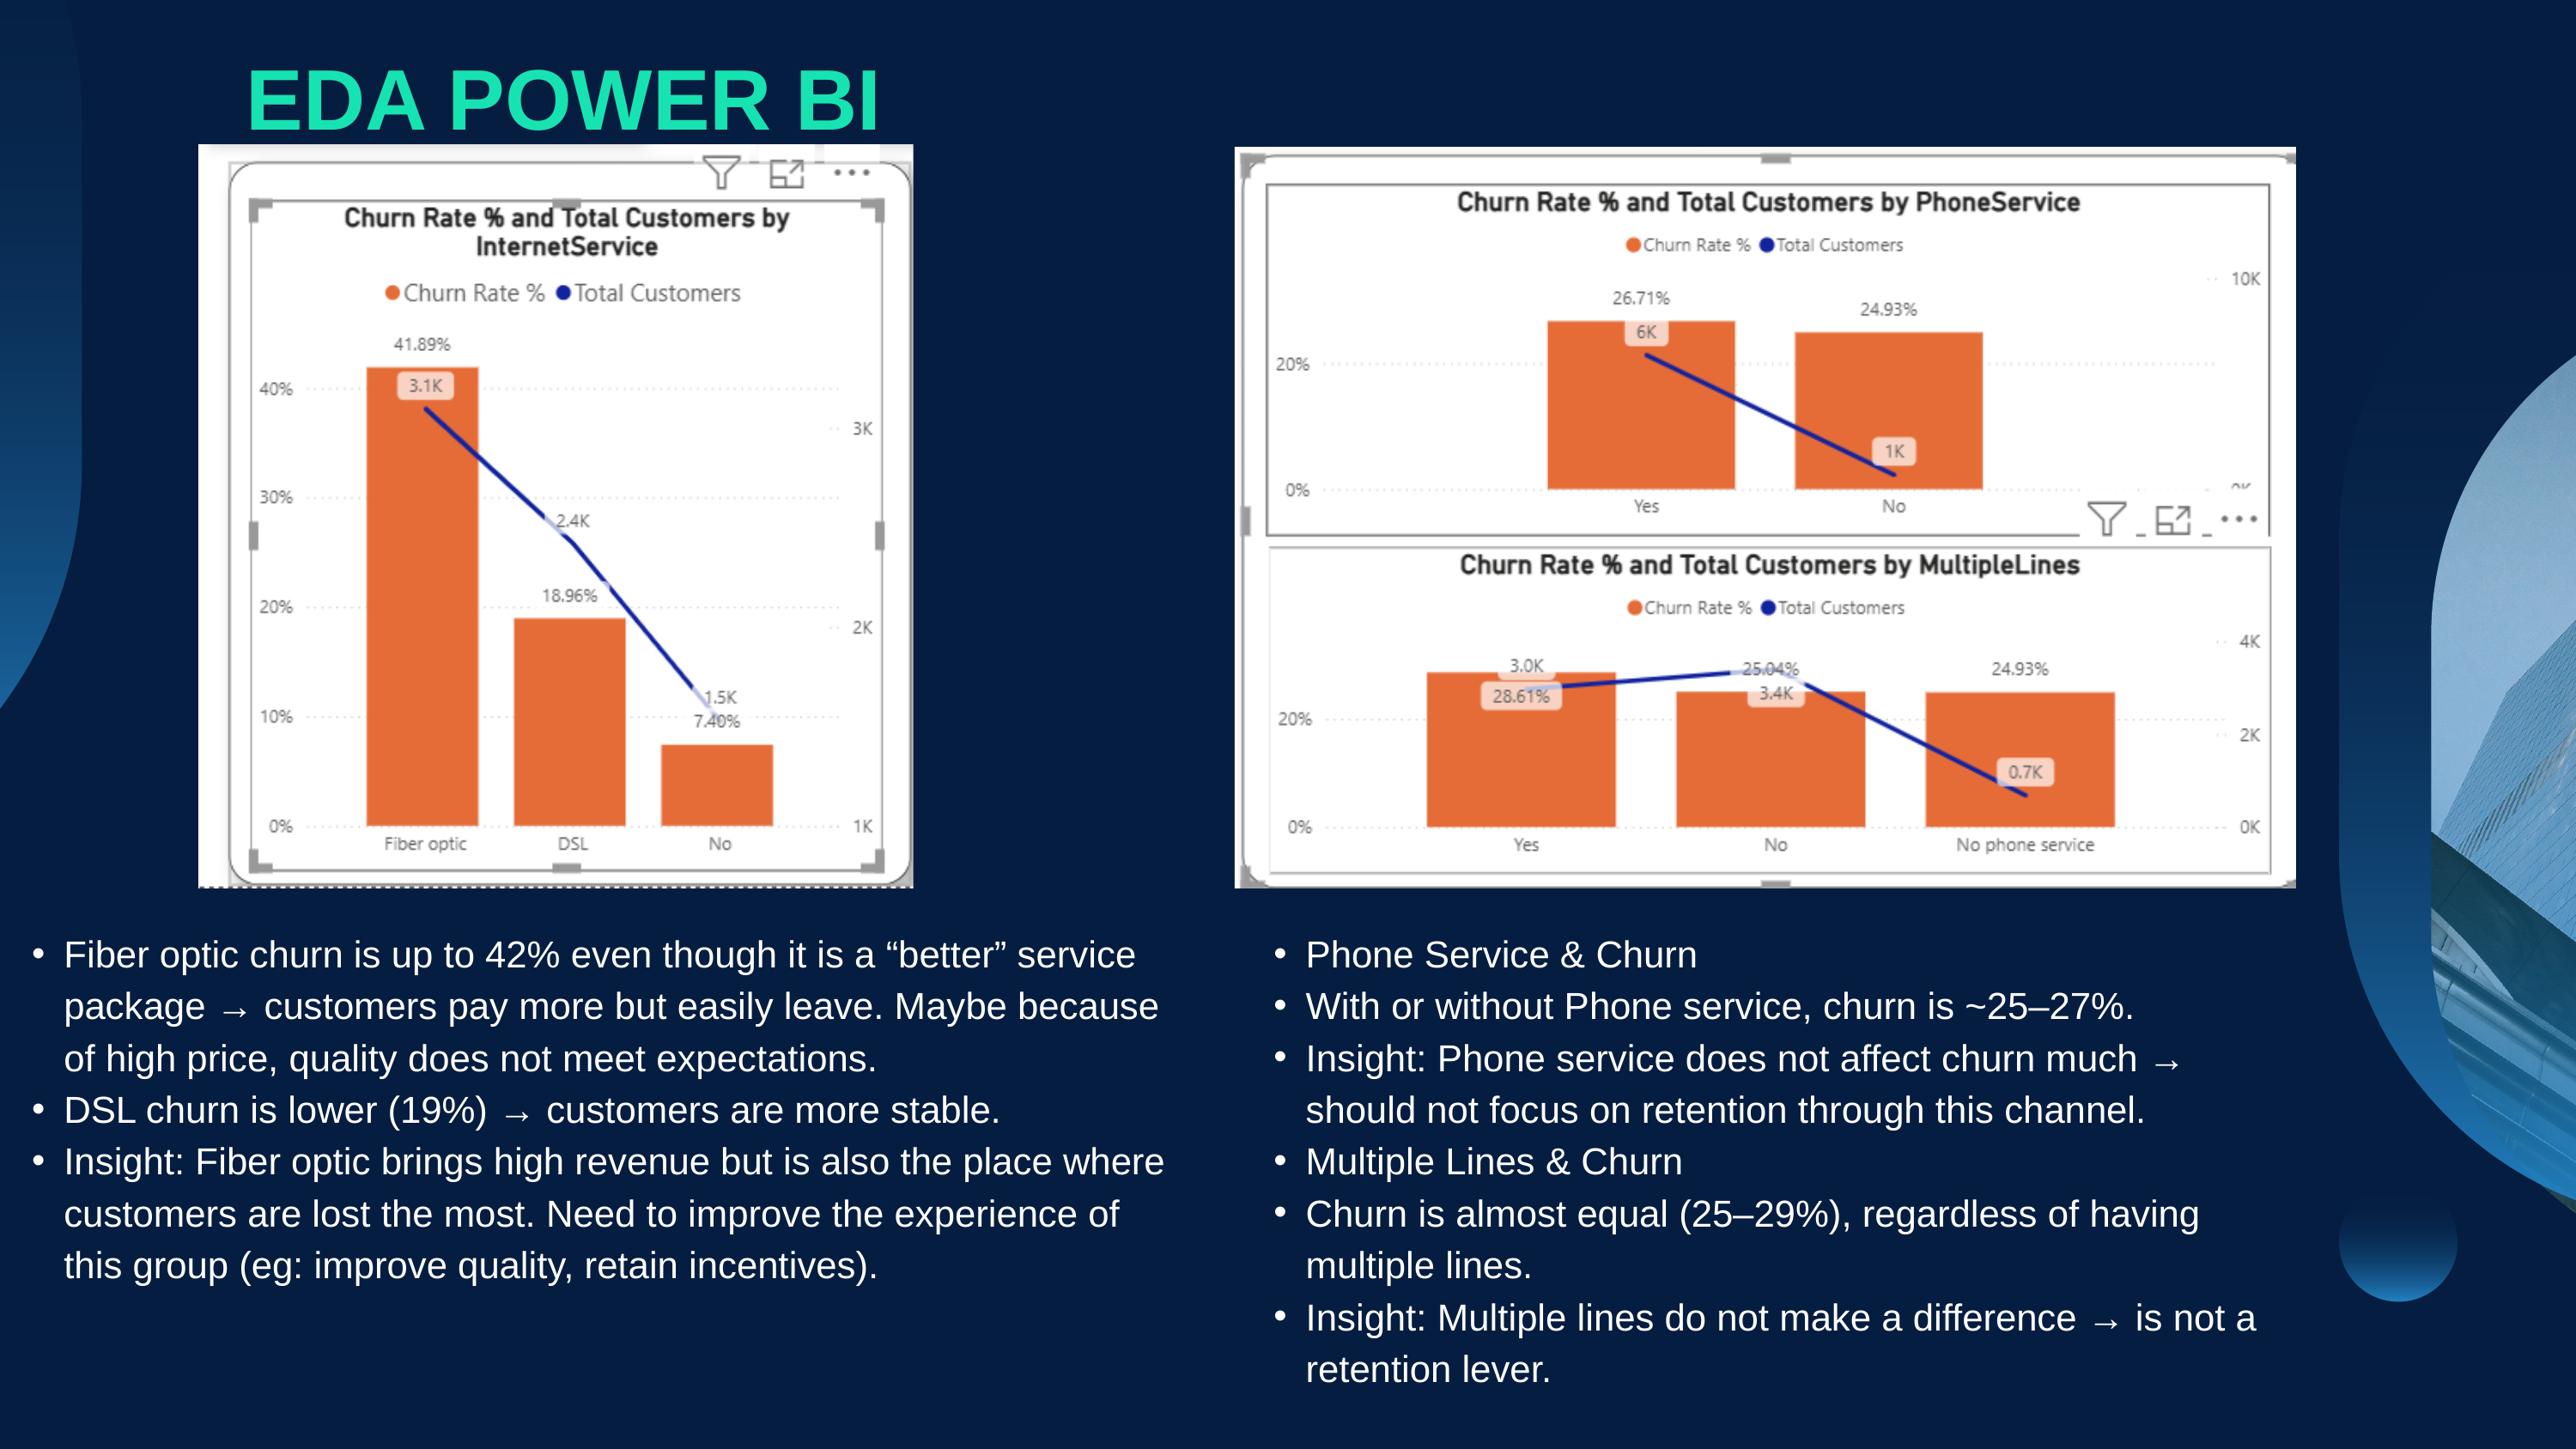

EDA POWER BI

Fiber optic churn is up to 42% even though it is a “better” service package → customers pay more but easily leave. Maybe because of high price, quality does not meet expectations.
DSL churn is lower (19%) → customers are more stable.
Insight: Fiber optic brings high revenue but is also the place where customers are lost the most. Need to improve the experience of this group (eg: improve quality, retain incentives).
Phone Service & Churn
With or without Phone service, churn is ~25–27%.
Insight: Phone service does not affect churn much → should not focus on retention through this channel.
Multiple Lines & Churn
Churn is almost equal (25–29%), regardless of having multiple lines.
Insight: Multiple lines do not make a difference → is not a retention lever.